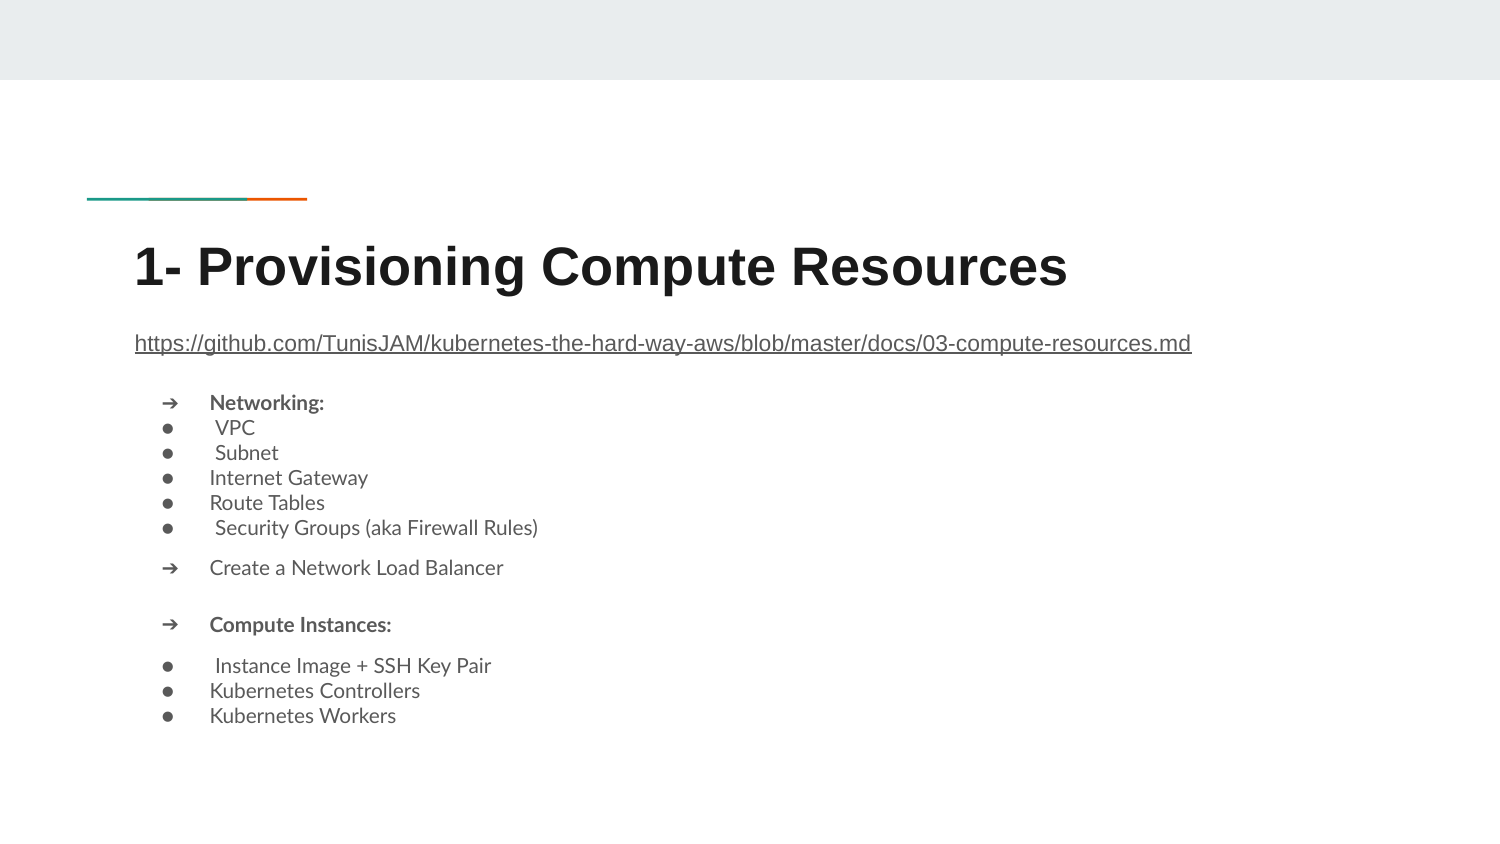

# 1- Provisioning Compute Resources
https://github.com/TunisJAM/kubernetes-the-hard-way-aws/blob/master/docs/03-compute-resources.md
Networking:
 VPC
 Subnet
Internet Gateway
Route Tables
 Security Groups (aka Firewall Rules)

Create a Network Load Balancer

Compute Instances:
 Instance Image + SSH Key Pair
Kubernetes Controllers
Kubernetes Workers